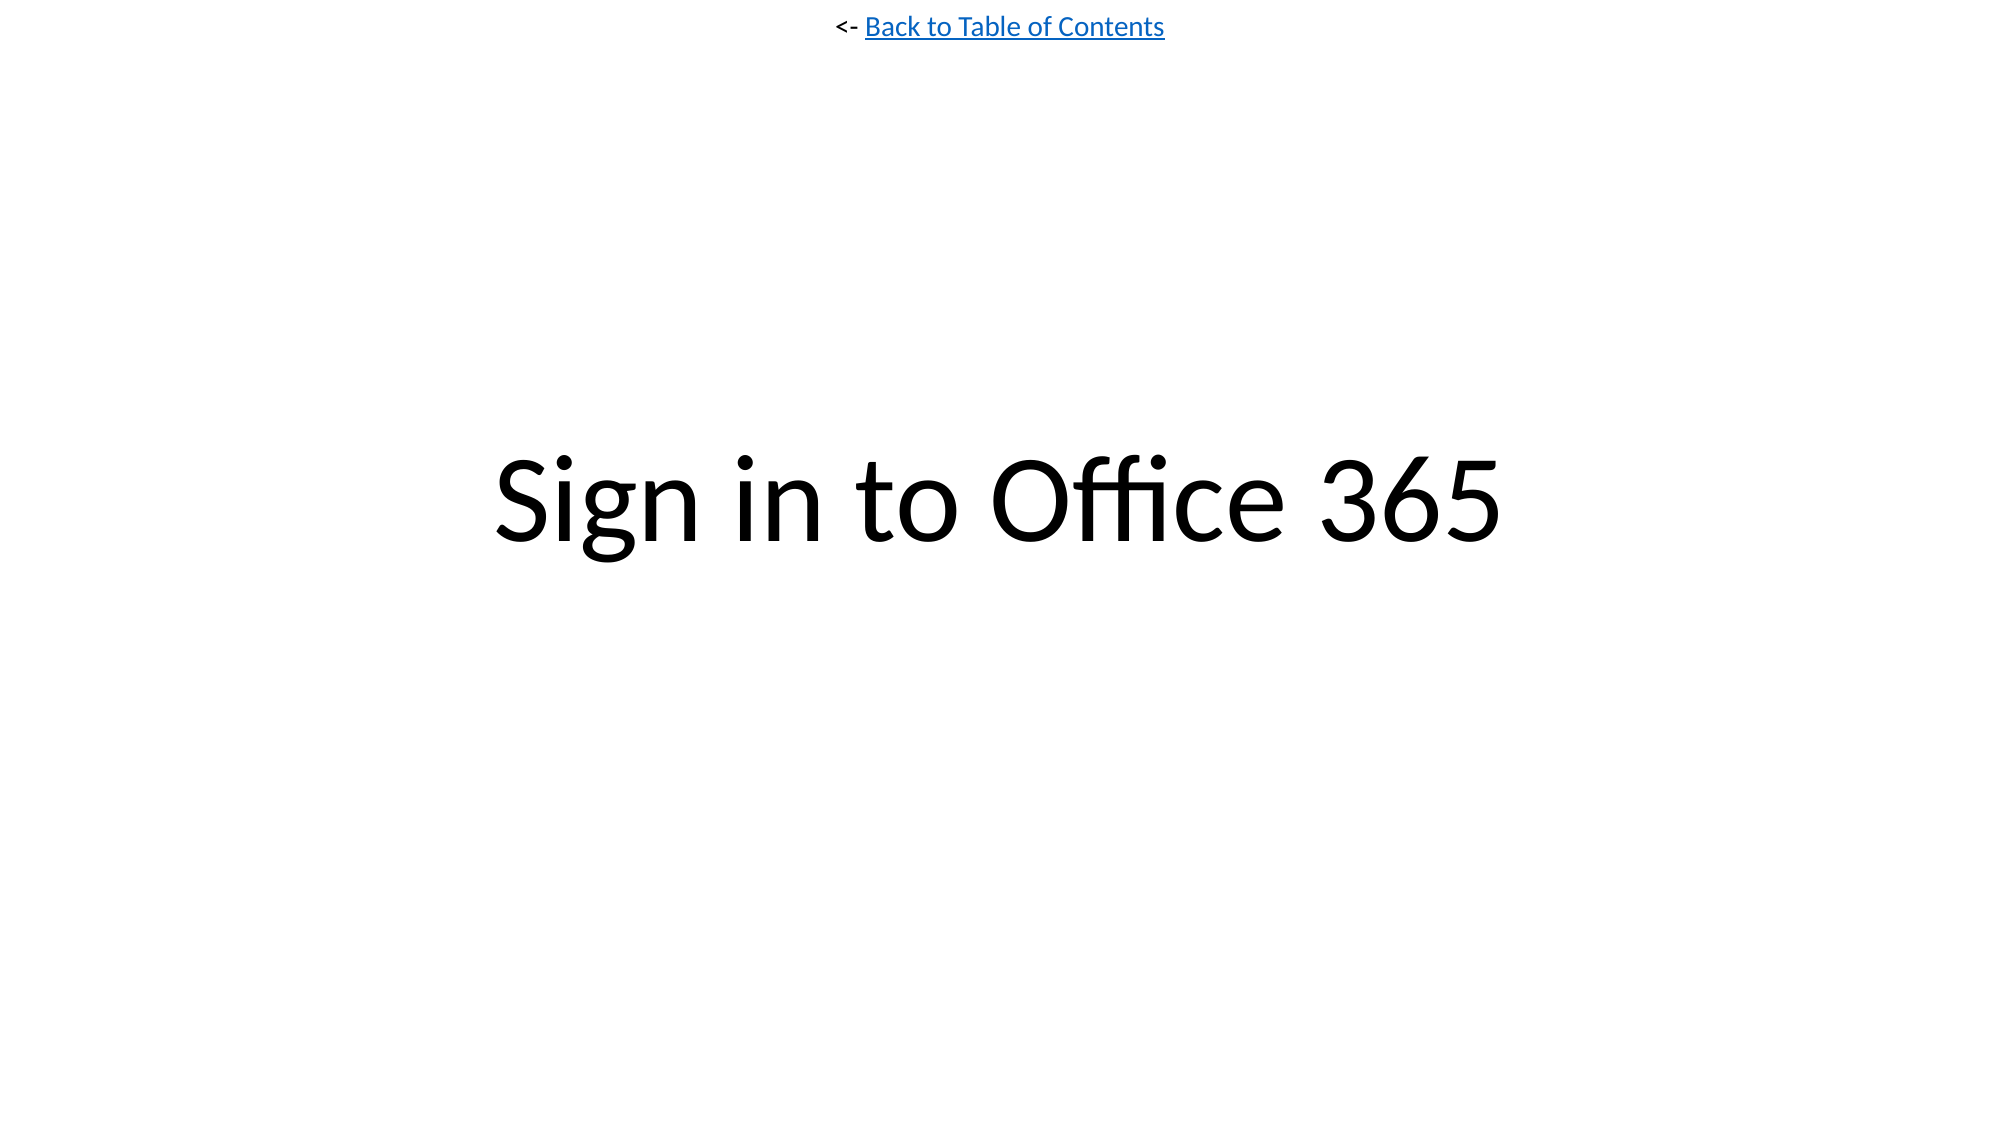

<- Back to Table of Contents
# Sign in to Office 365